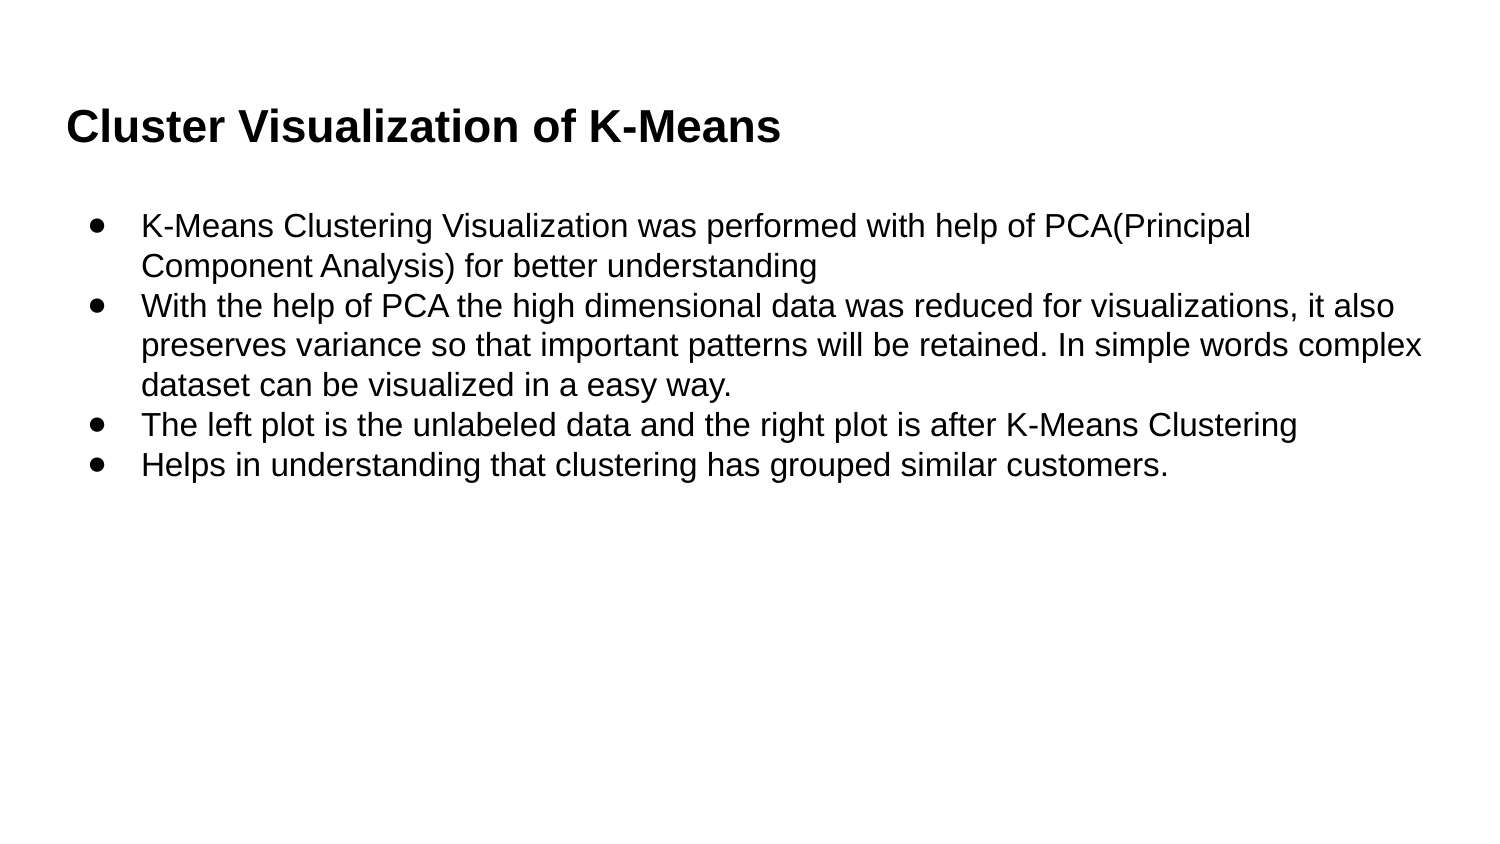

# Cluster Visualization of K-Means
K-Means Clustering Visualization was performed with help of PCA(Principal Component Analysis) for better understanding
With the help of PCA the high dimensional data was reduced for visualizations, it also preserves variance so that important patterns will be retained. In simple words complex dataset can be visualized in a easy way.
The left plot is the unlabeled data and the right plot is after K-Means Clustering
Helps in understanding that clustering has grouped similar customers.